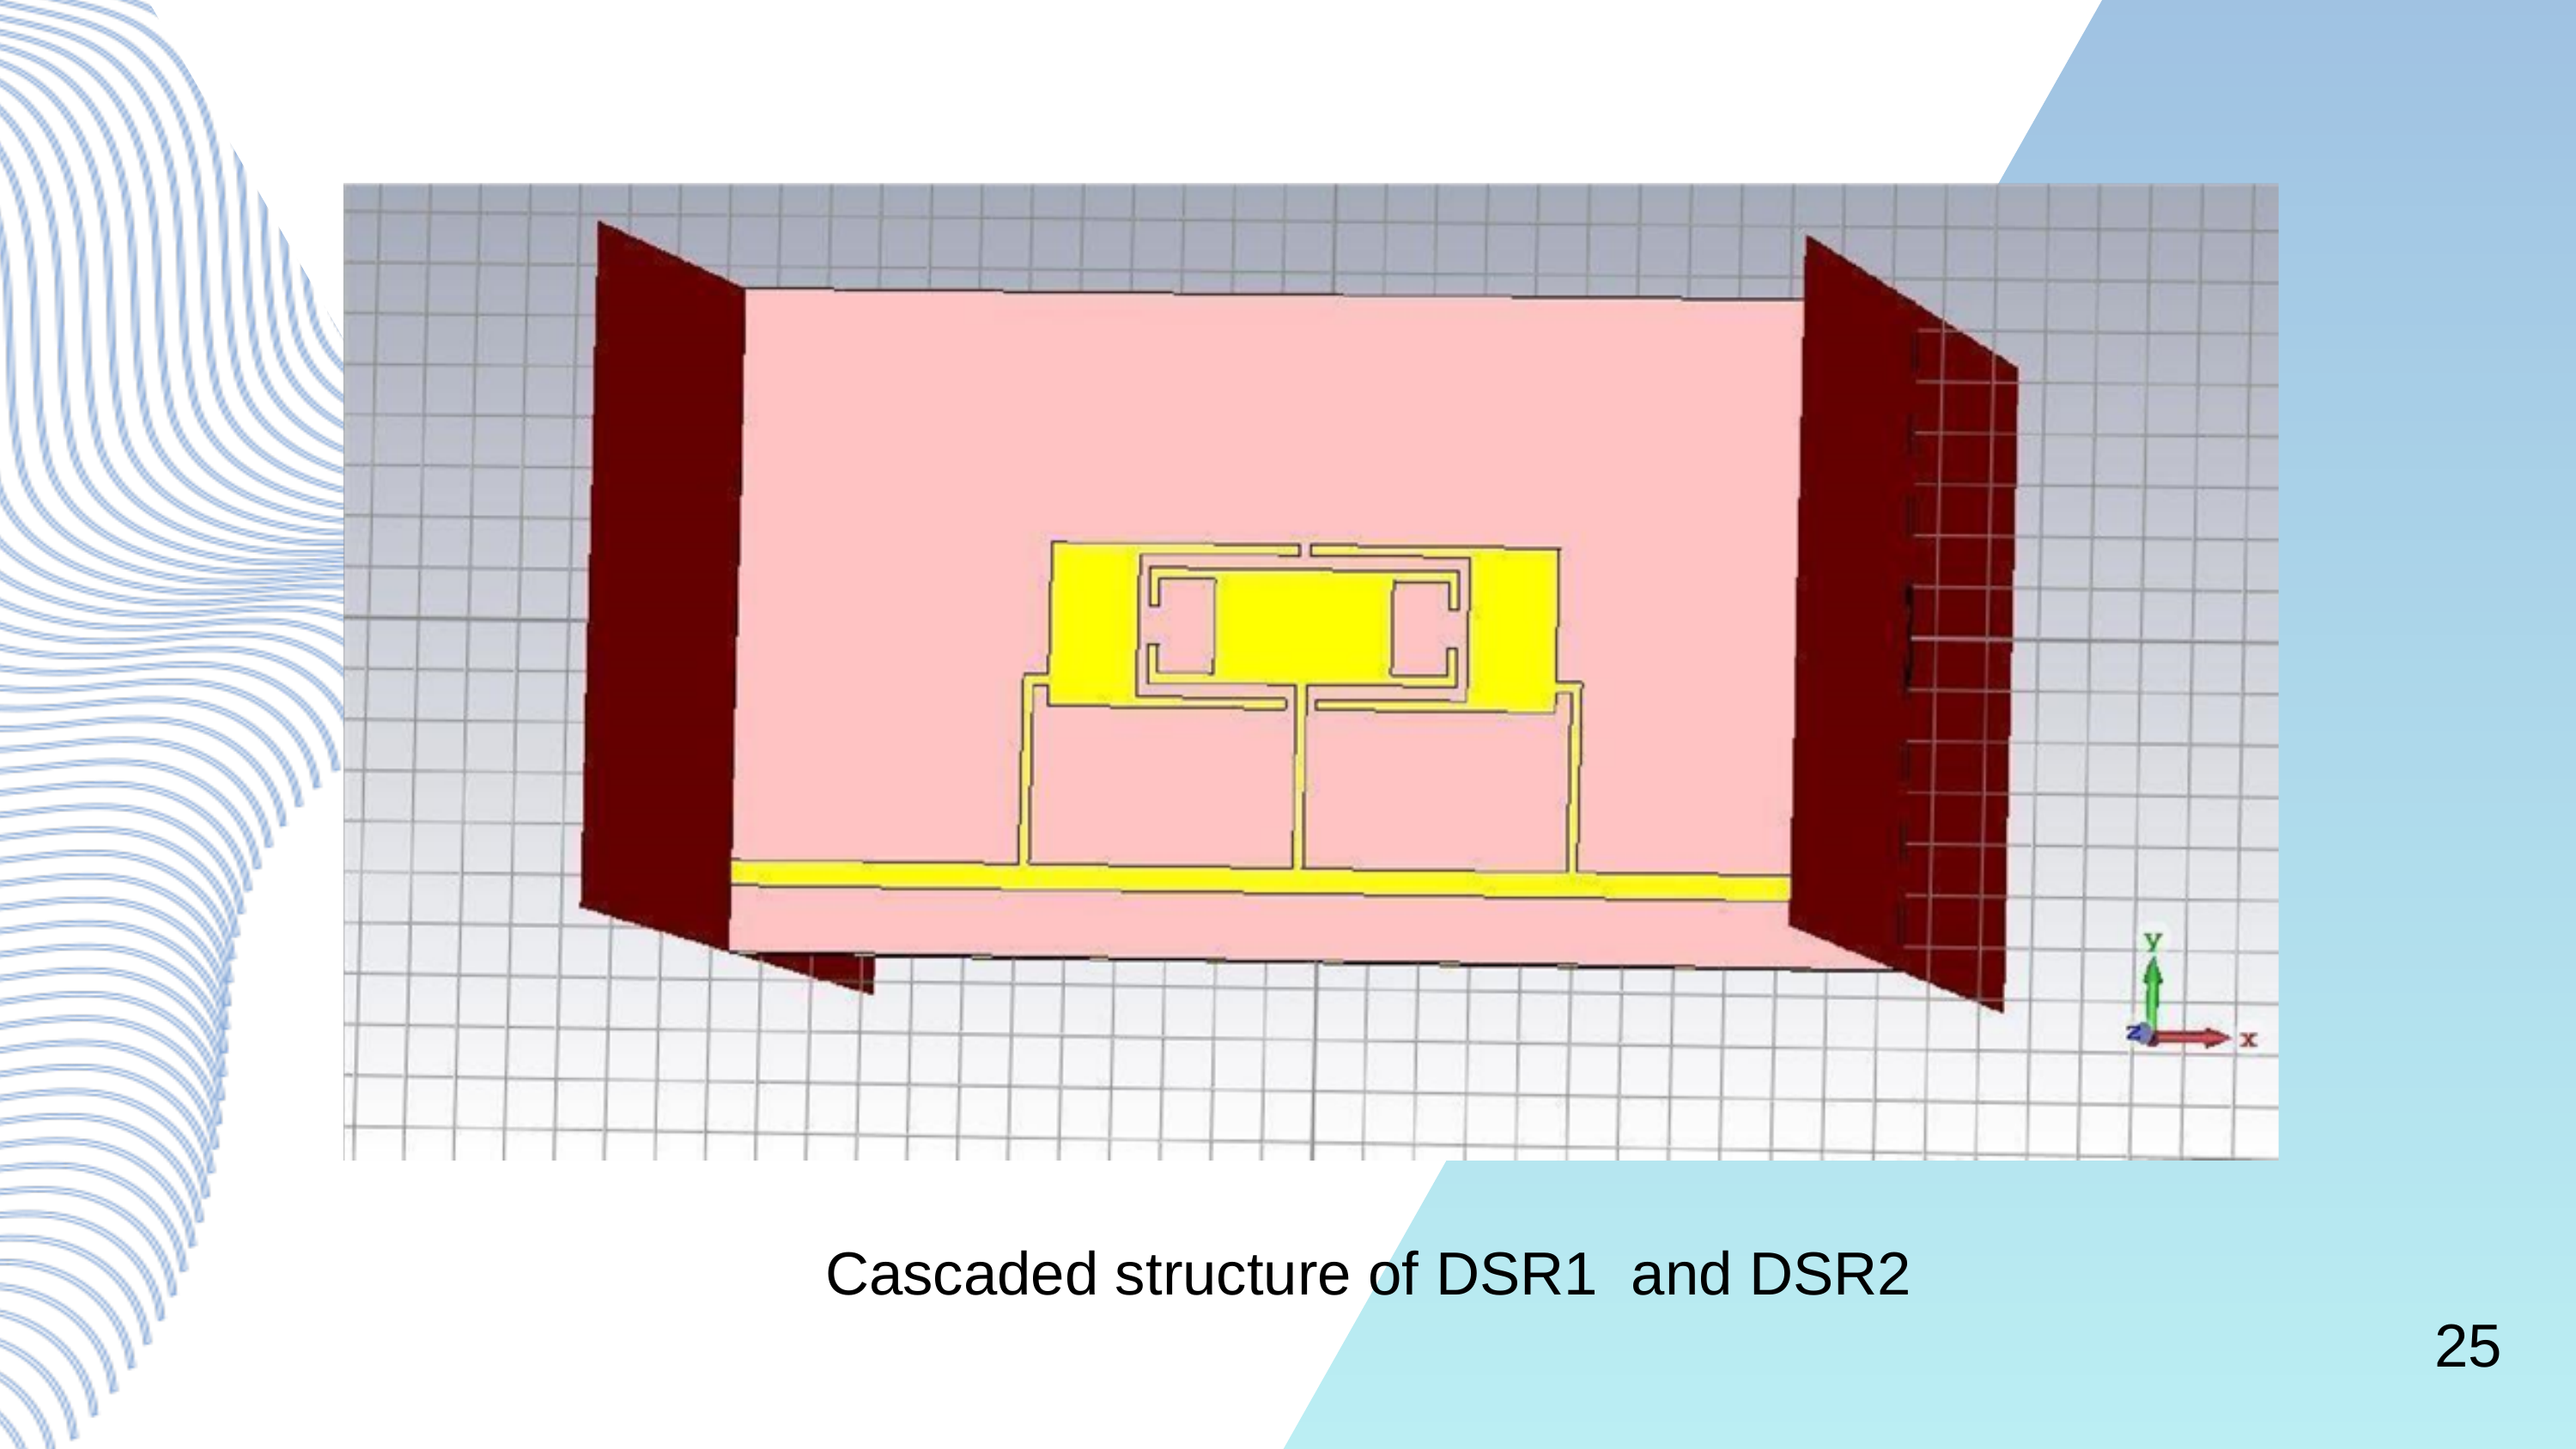

Cascaded structure of DSR1  and DSR2
25